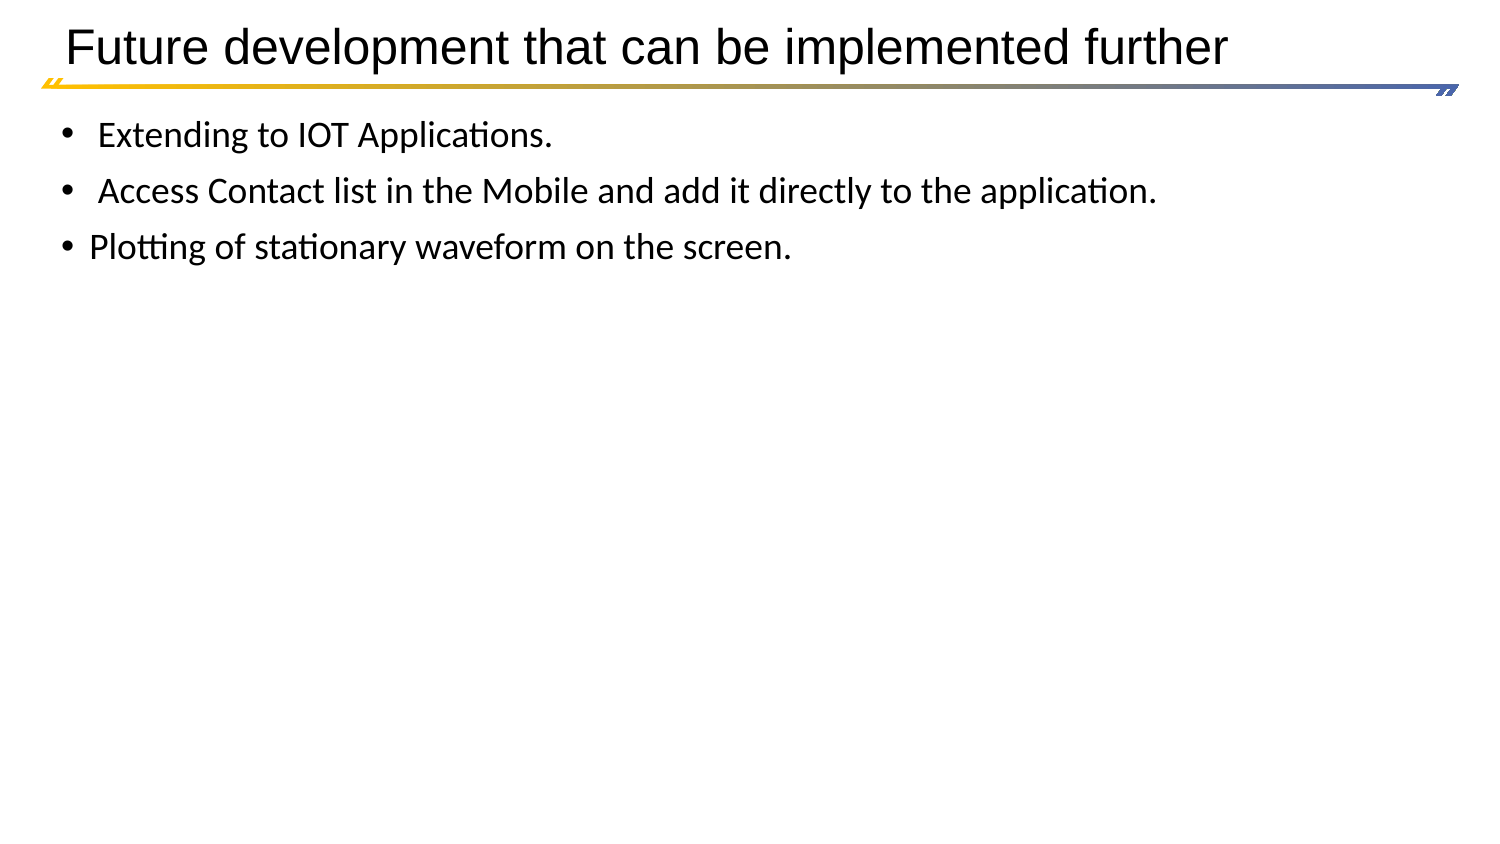

# Future development that can be implemented further
 Extending to IOT Applications.
 Access Contact list in the Mobile and add it directly to the application.
Plotting of stationary waveform on the screen.